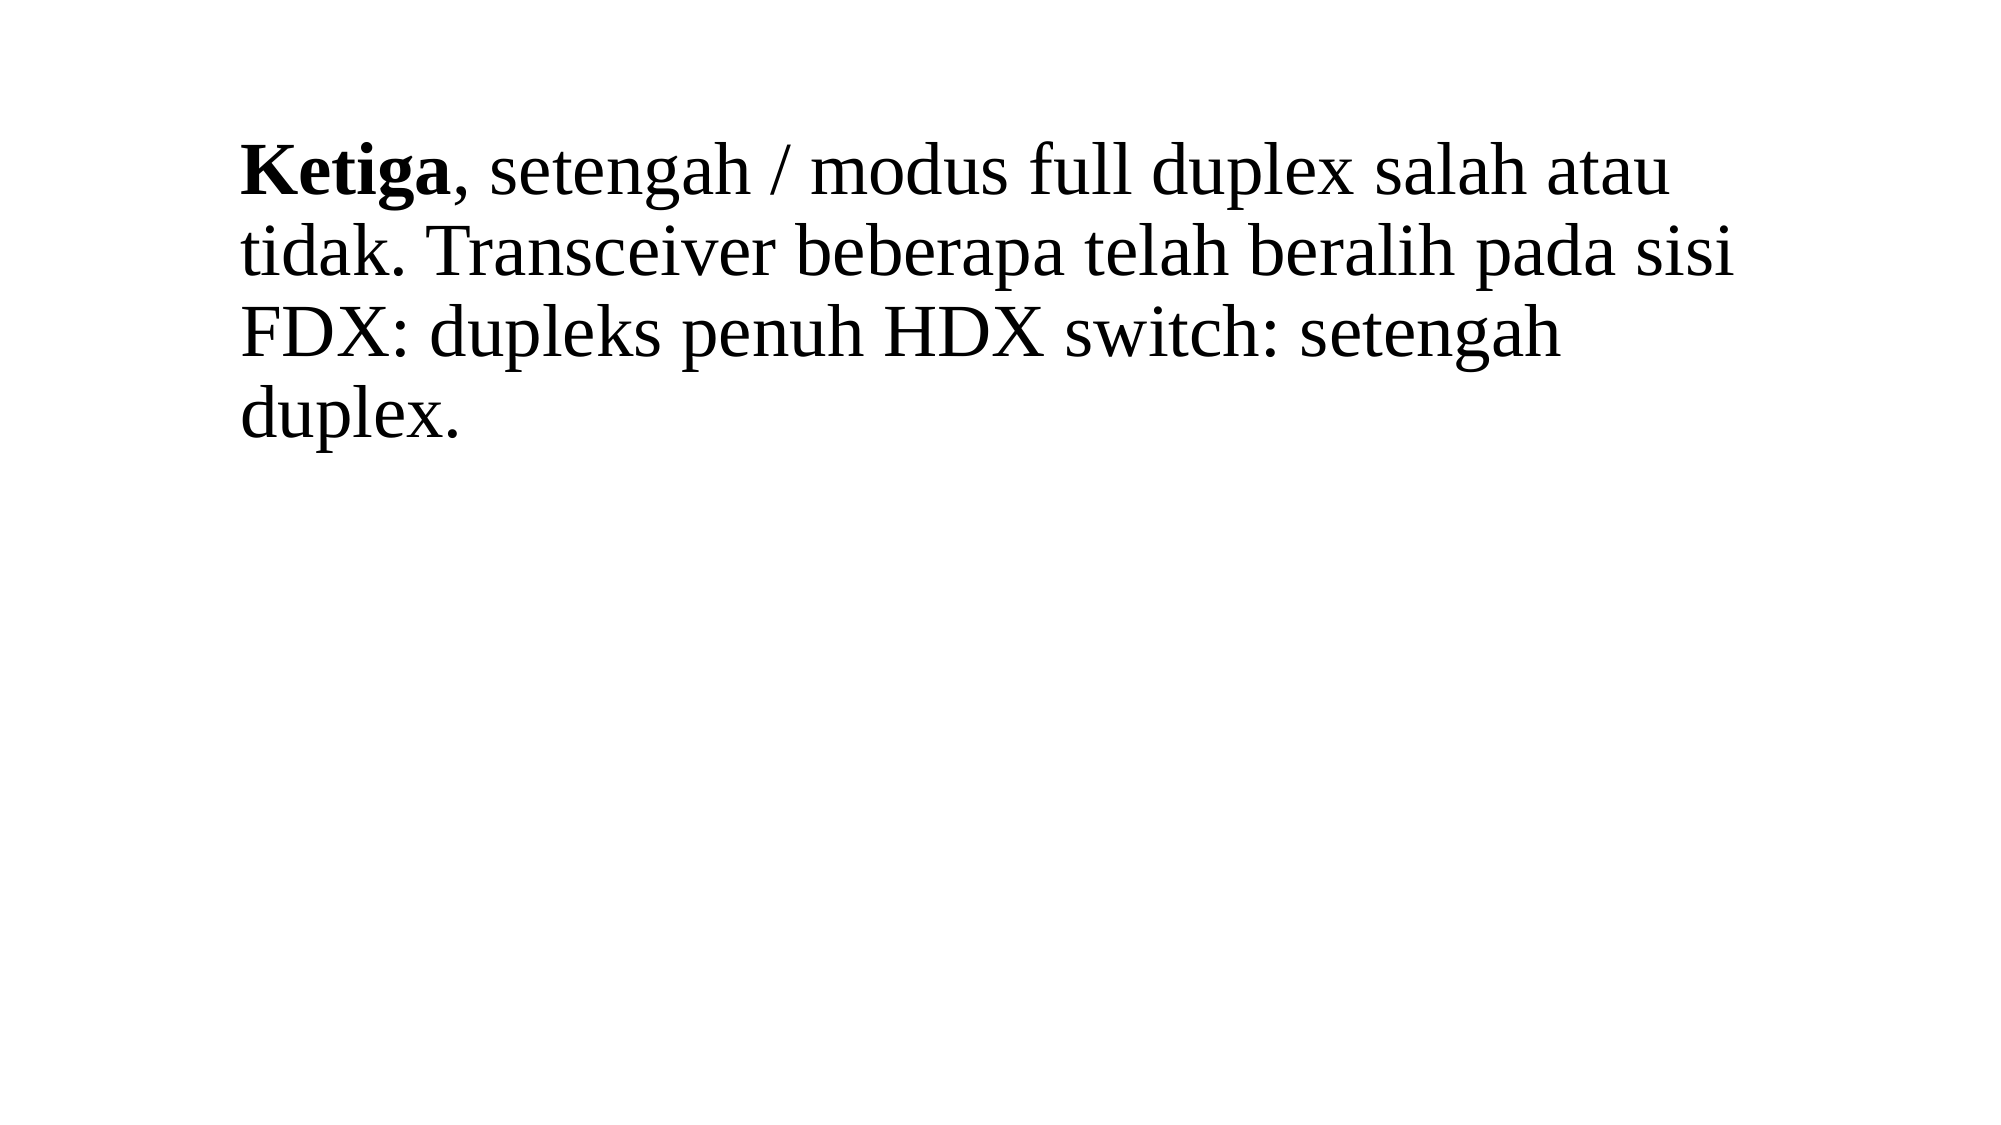

Ketiga, setengah / modus full duplex salah atau tidak. Transceiver beberapa telah beralih pada sisi FDX: dupleks penuh HDX switch: setengah duplex.